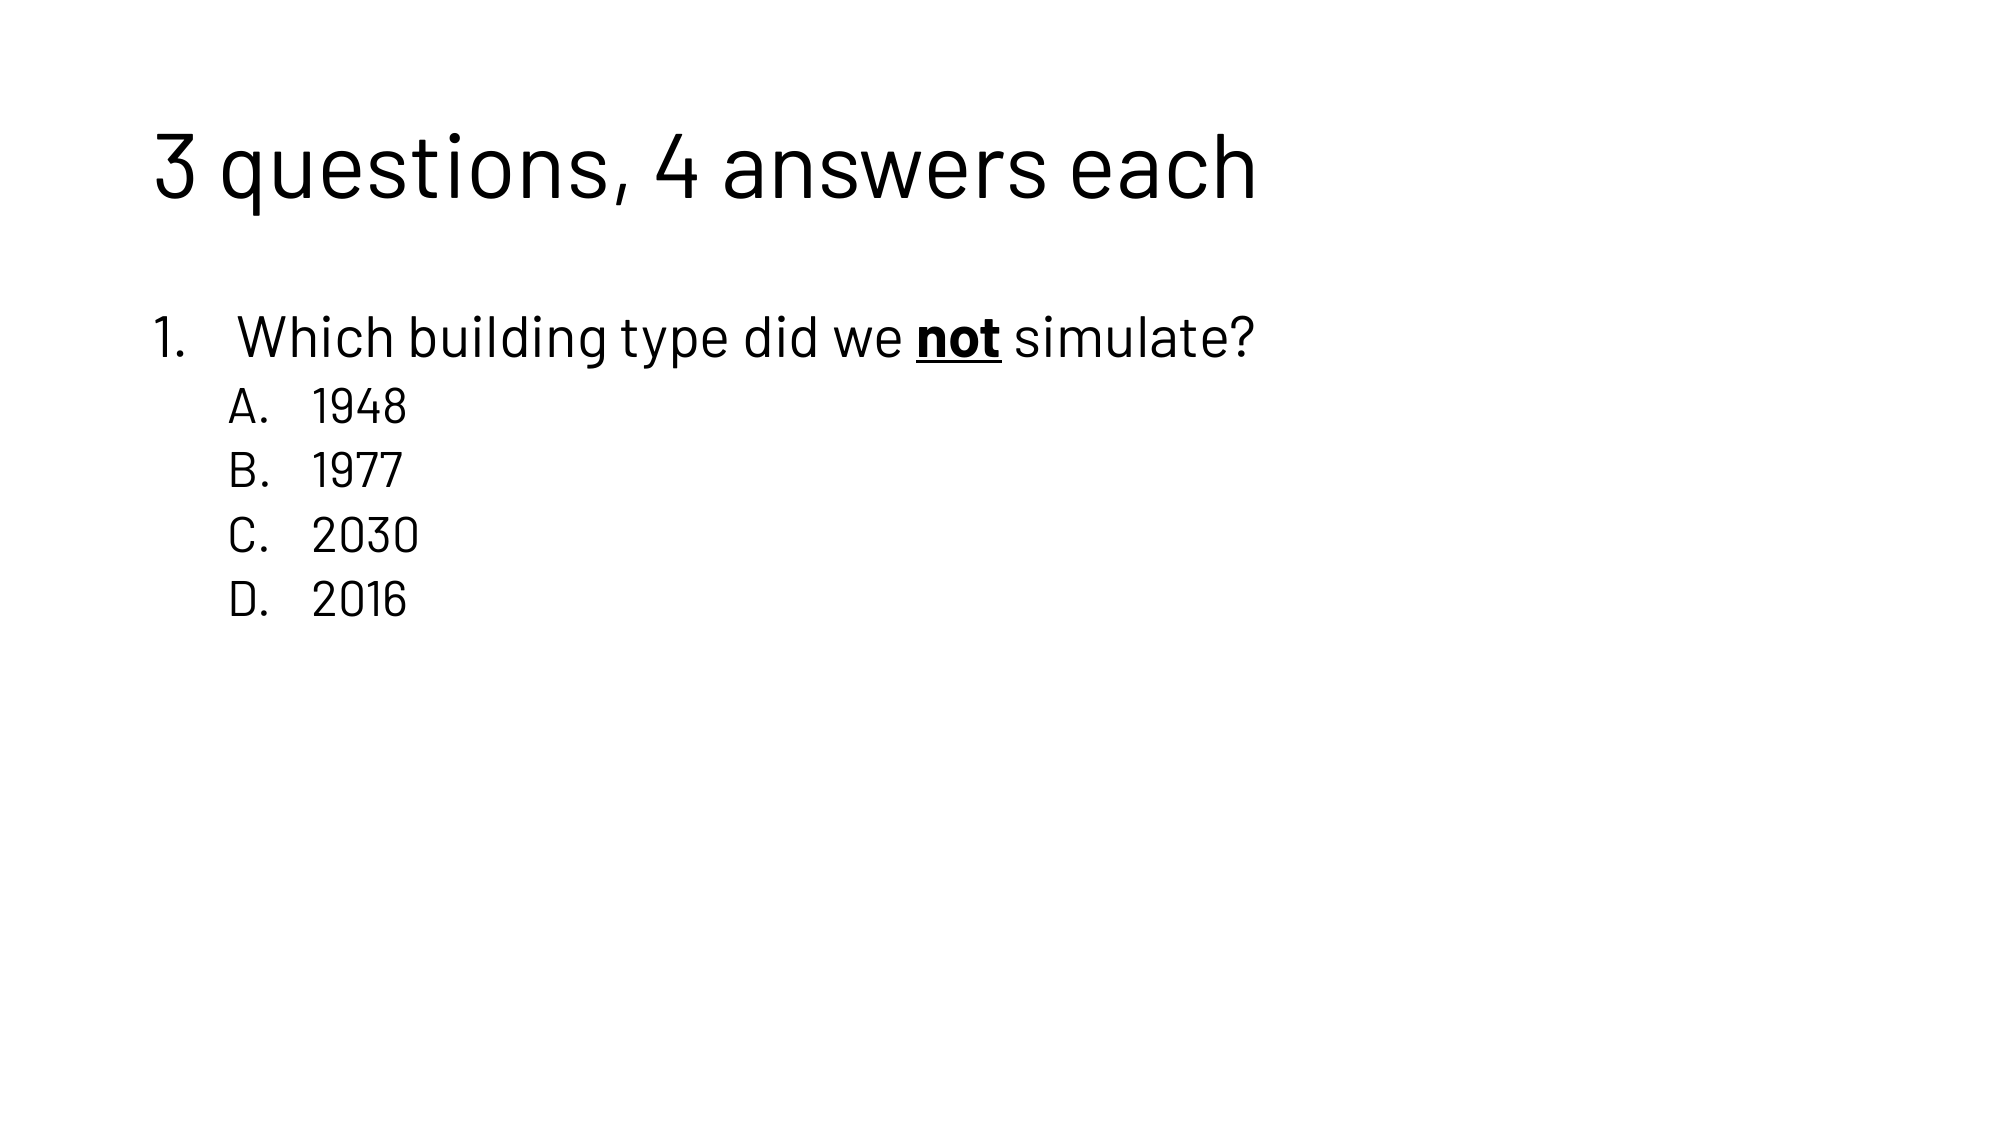

# 3 questions, 4 answers each
Which building type did we not simulate?
1948
1977
2030
2016